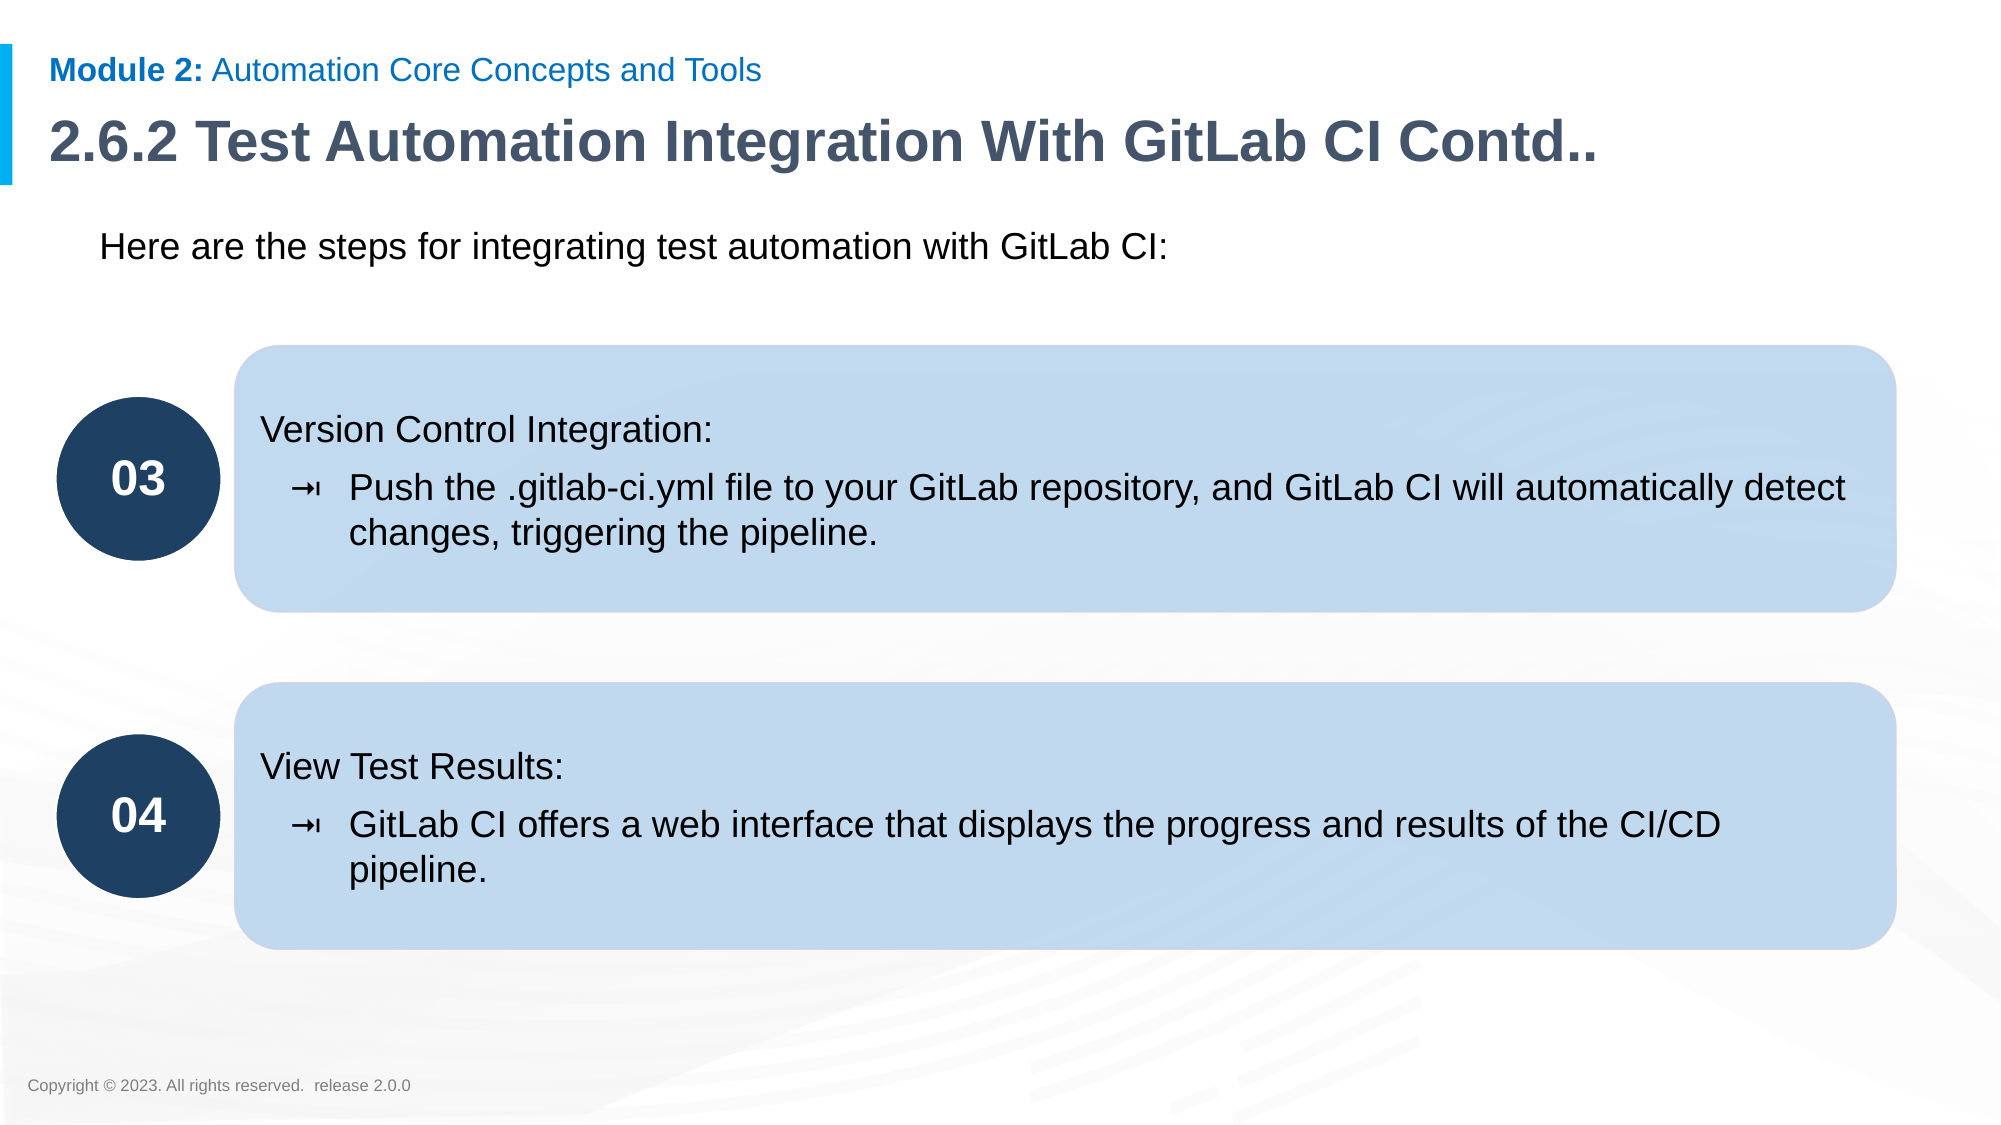

# 2.6.2 Test Automation Integration With GitLab CI Contd..

Here are the steps for integrating test automation with GitLab CI:

Version Control Integration:
Push the .gitlab-ci.yml file to your GitLab repository, and GitLab CI will automatically detect changes, triggering the pipeline.
03
View Test Results:
GitLab CI offers a web interface that displays the progress and results of the CI/CD pipeline.
04